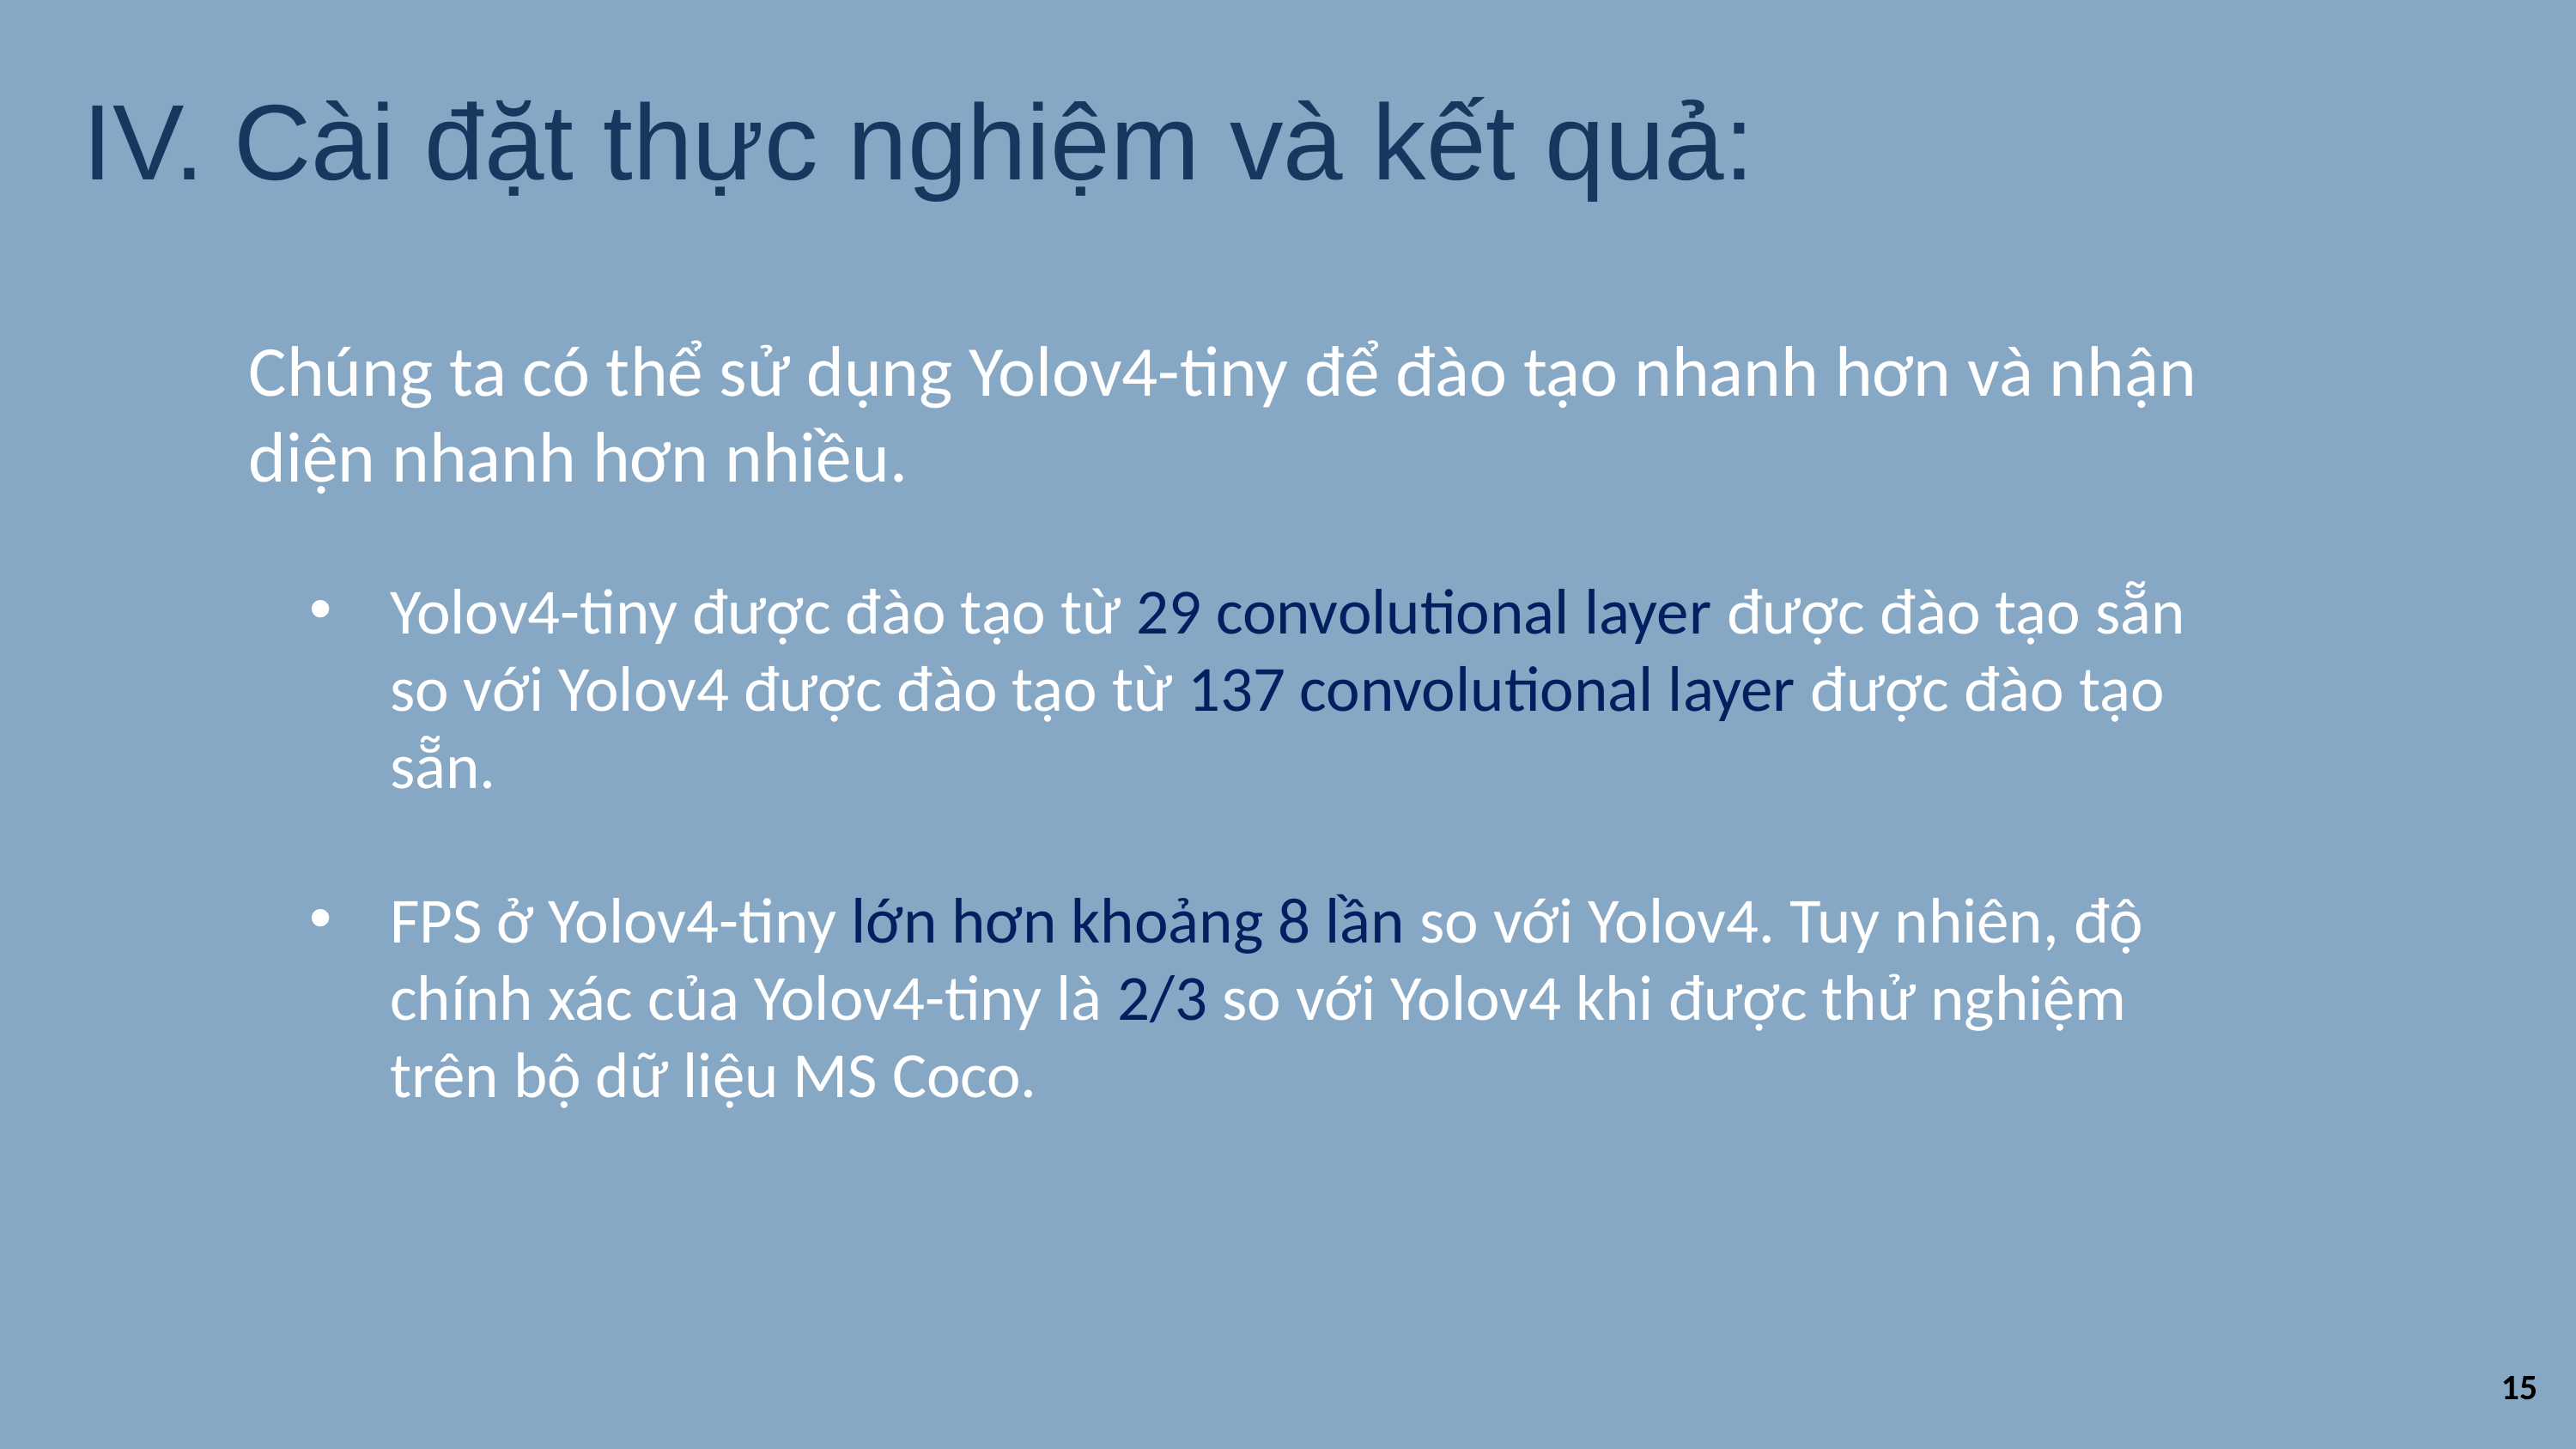

IV. Cài đặt thực nghiệm và kết quả:
Chúng ta có thể sử dụng Yolov4-tiny để đào tạo nhanh hơn và nhận diện nhanh hơn nhiều.
Yolov4-tiny được đào tạo từ 29 convolutional layer được đào tạo sẵn so với Yolov4 được đào tạo từ 137 convolutional layer được đào tạo sẵn.

FPS ở Yolov4-tiny lớn hơn khoảng 8 lần so với Yolov4. Tuy nhiên, độ chính xác của Yolov4-tiny là 2/3 so với Yolov4 khi được thử nghiệm trên bộ dữ liệu MS Coco.
15